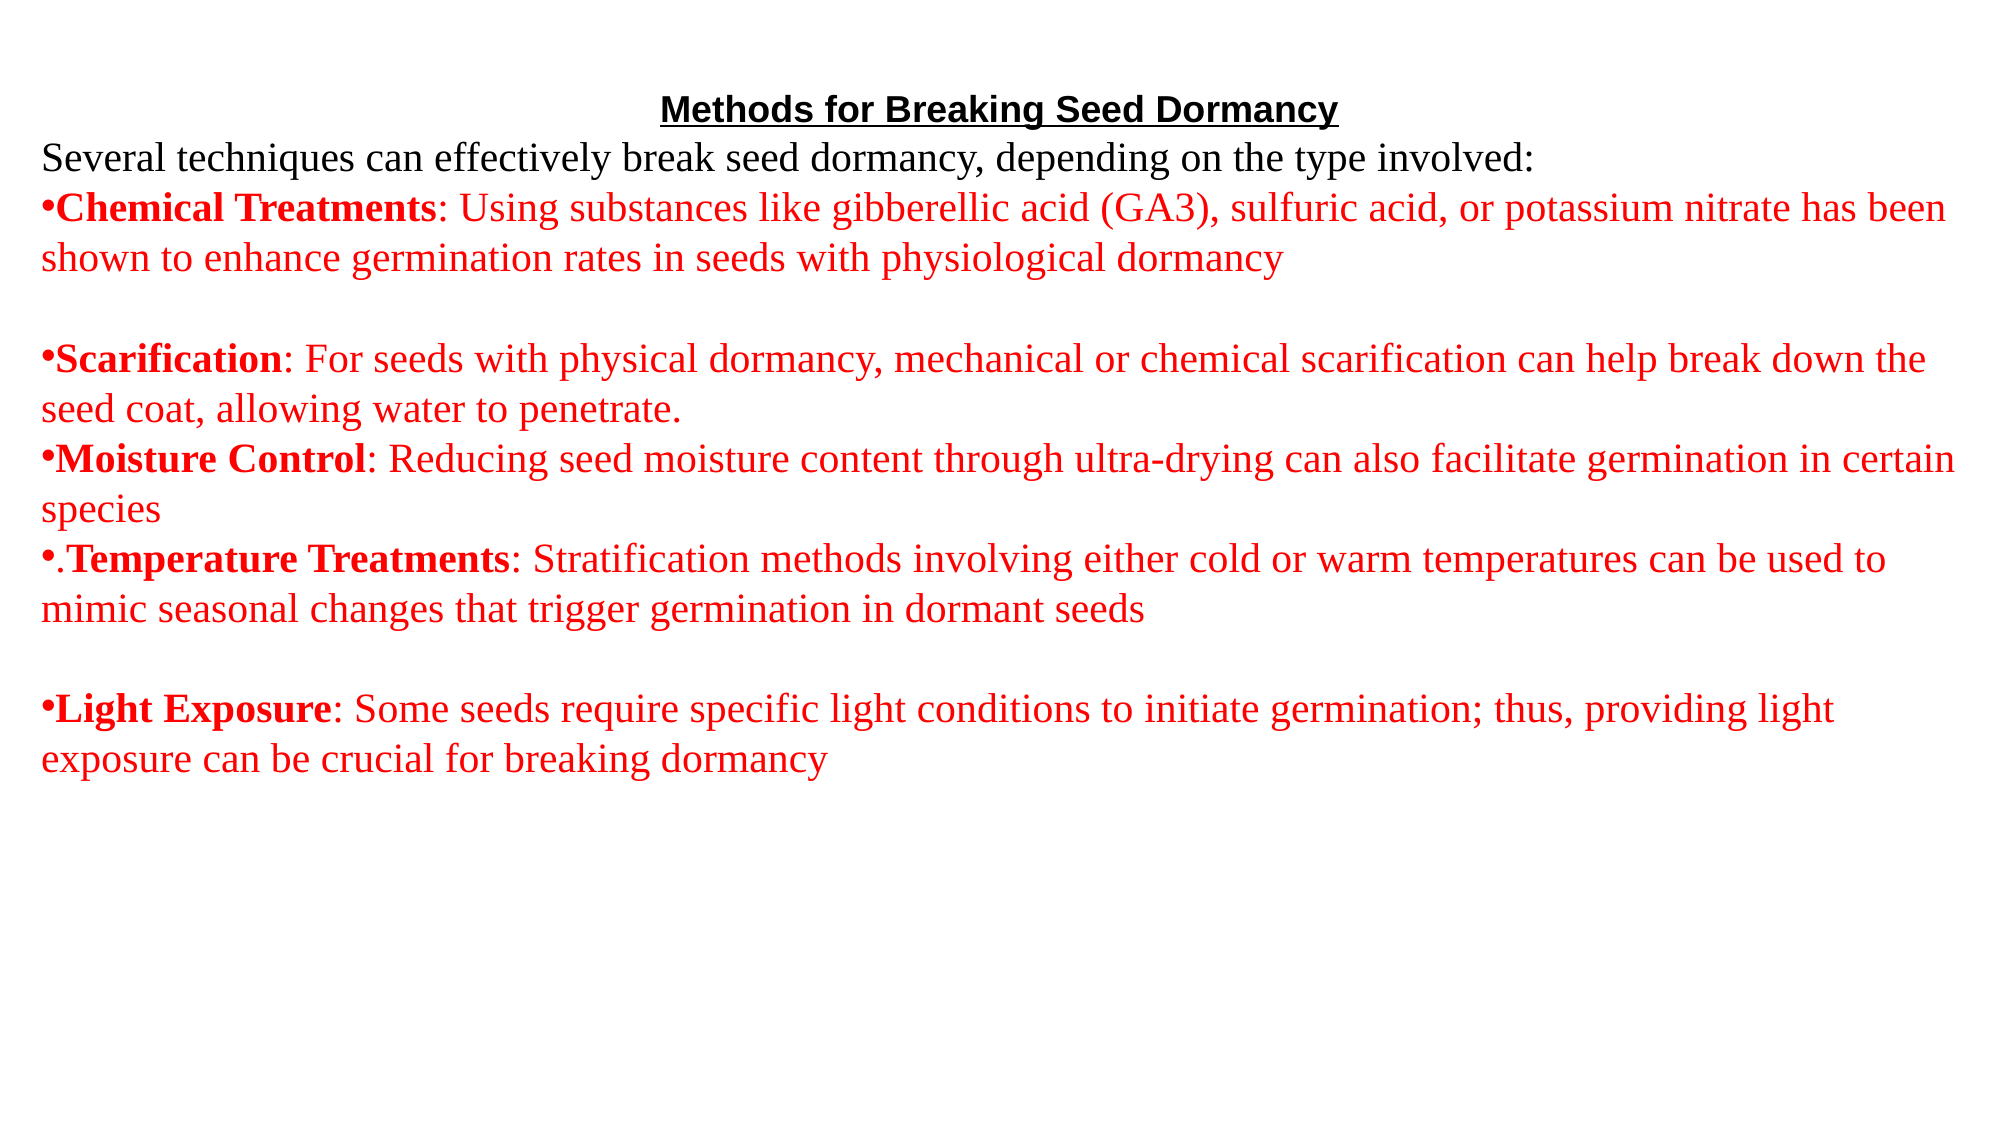

Methods for Breaking Seed Dormancy
Several techniques can effectively break seed dormancy, depending on the type involved:
Chemical Treatments: Using substances like gibberellic acid (GA3), sulfuric acid, or potassium nitrate has been shown to enhance germination rates in seeds with physiological dormancy

Scarification: For seeds with physical dormancy, mechanical or chemical scarification can help break down the seed coat, allowing water to penetrate.
Moisture Control: Reducing seed moisture content through ultra-drying can also facilitate germination in certain species
.Temperature Treatments: Stratification methods involving either cold or warm temperatures can be used to mimic seasonal changes that trigger germination in dormant seeds

Light Exposure: Some seeds require specific light conditions to initiate germination; thus, providing light exposure can be crucial for breaking dormancy